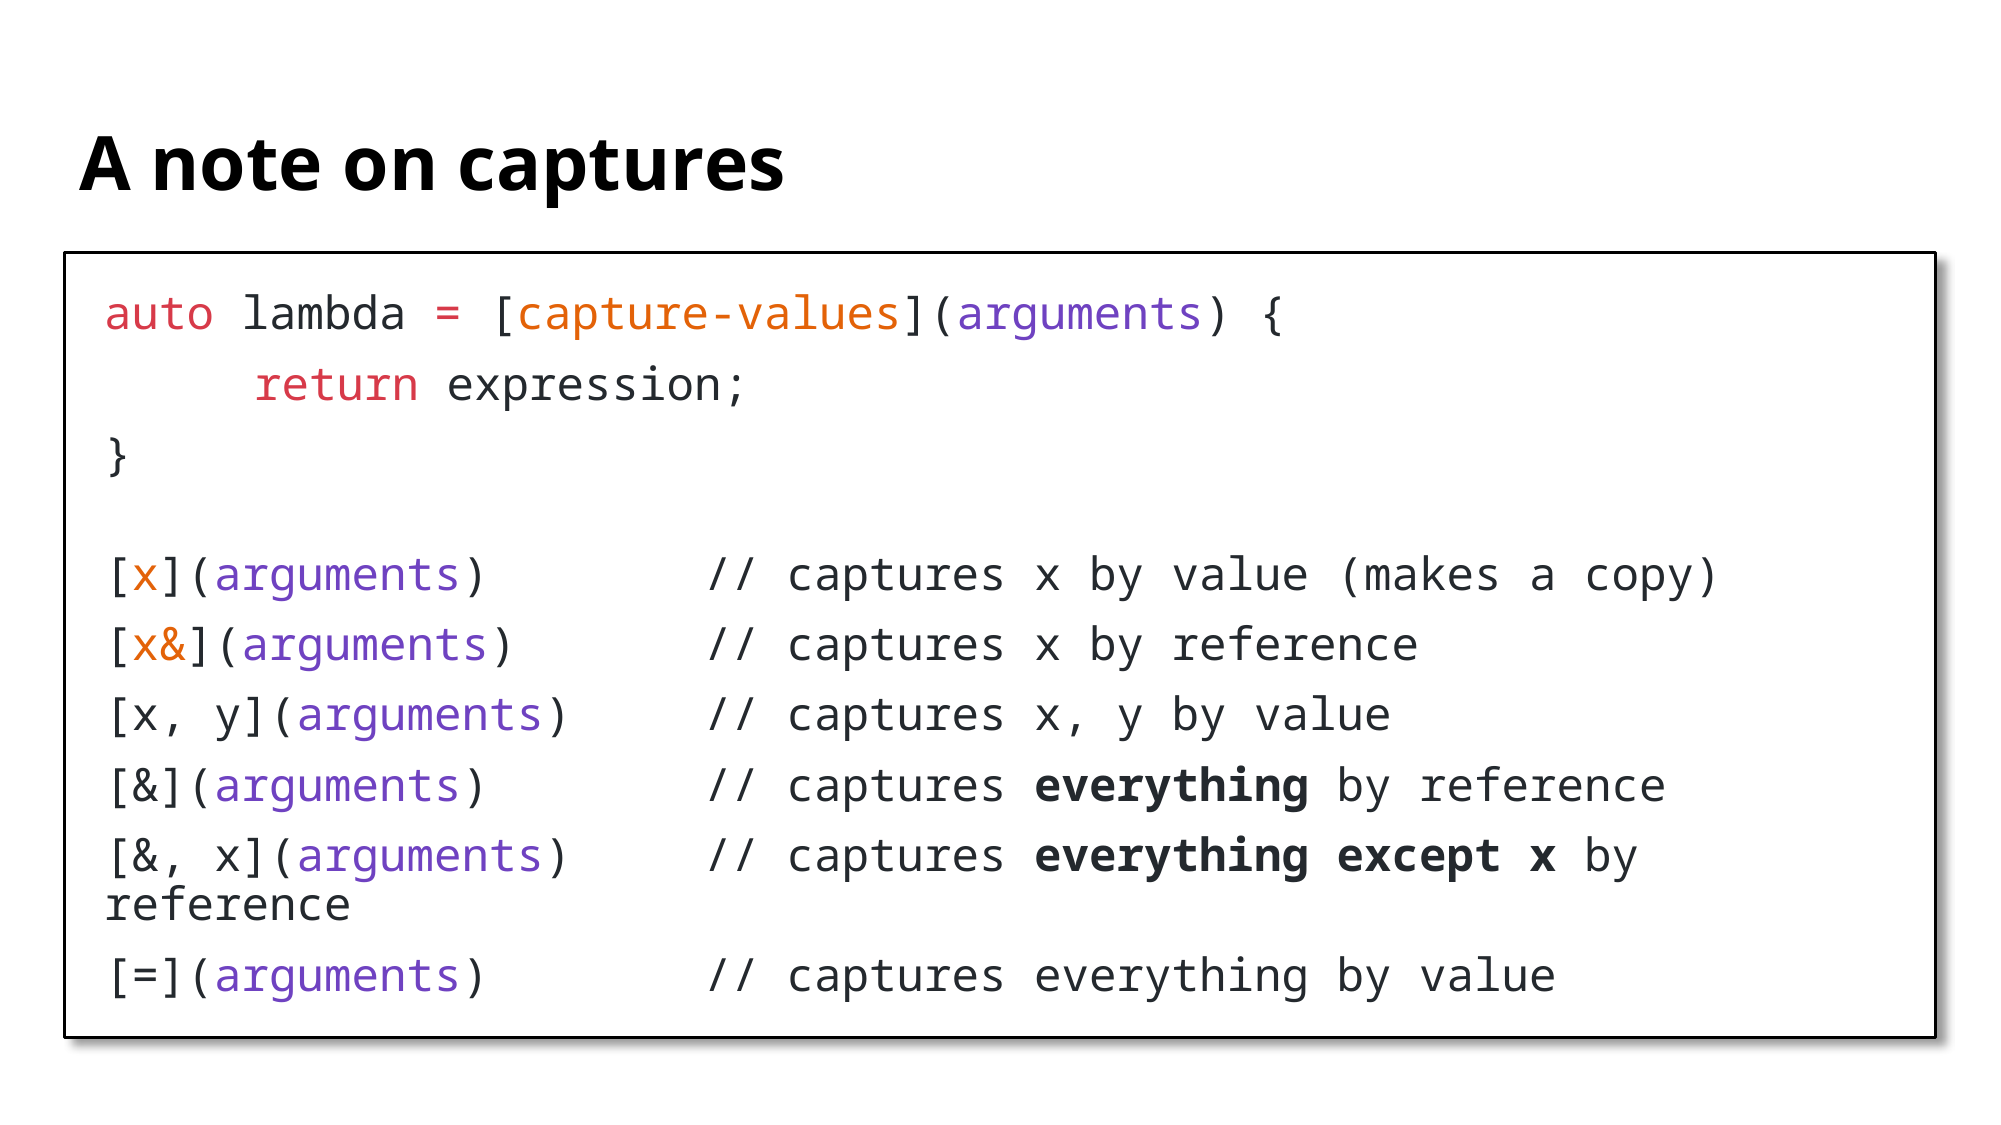

# A note on captures
auto lambda = [capture-values](arguments) {
	return expression;
}
[x](arguments) 		// captures x by value (makes a copy)
[x&](arguments)		// captures x by reference
[x, y](arguments)	// captures x, y by value
[&](arguments) 		// captures everything by reference
[&, x](arguments) 	// captures everything except x by reference
[=](arguments) 		// captures everything by value